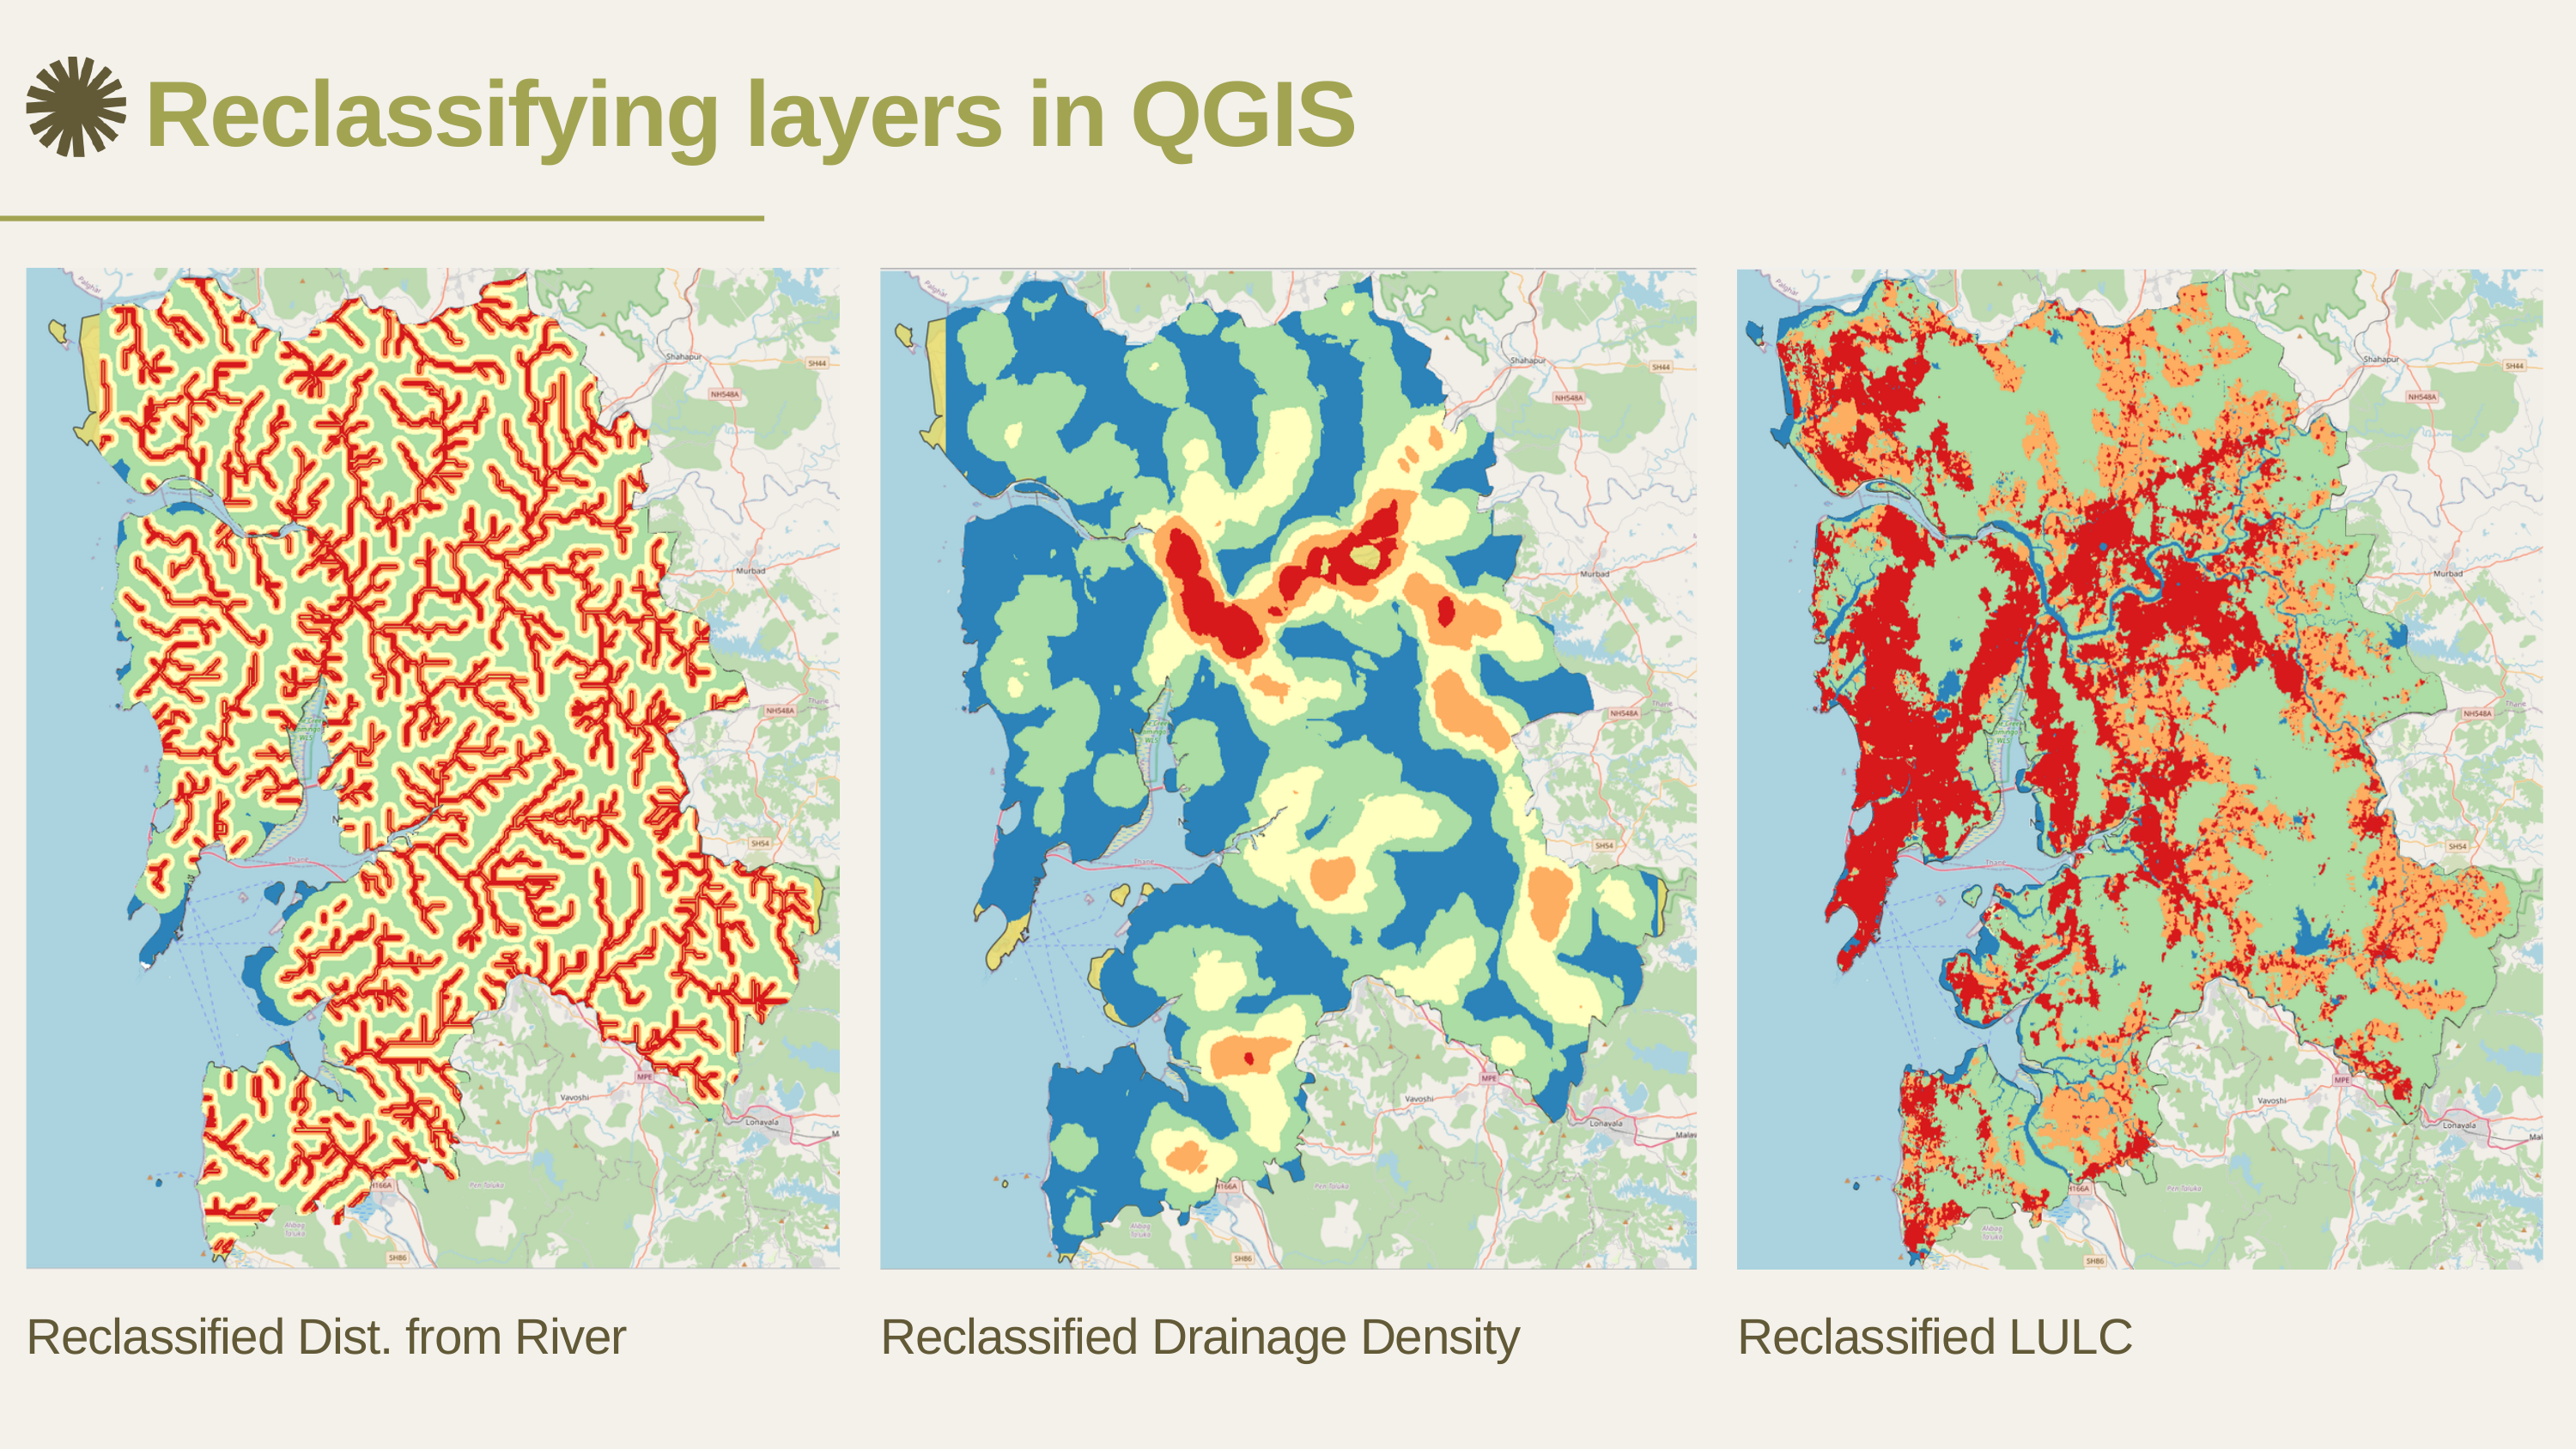

Reclassifying layers in QGIS

Reclassified Dist. from River
Reclassified Drainage Density
Reclassified LULC